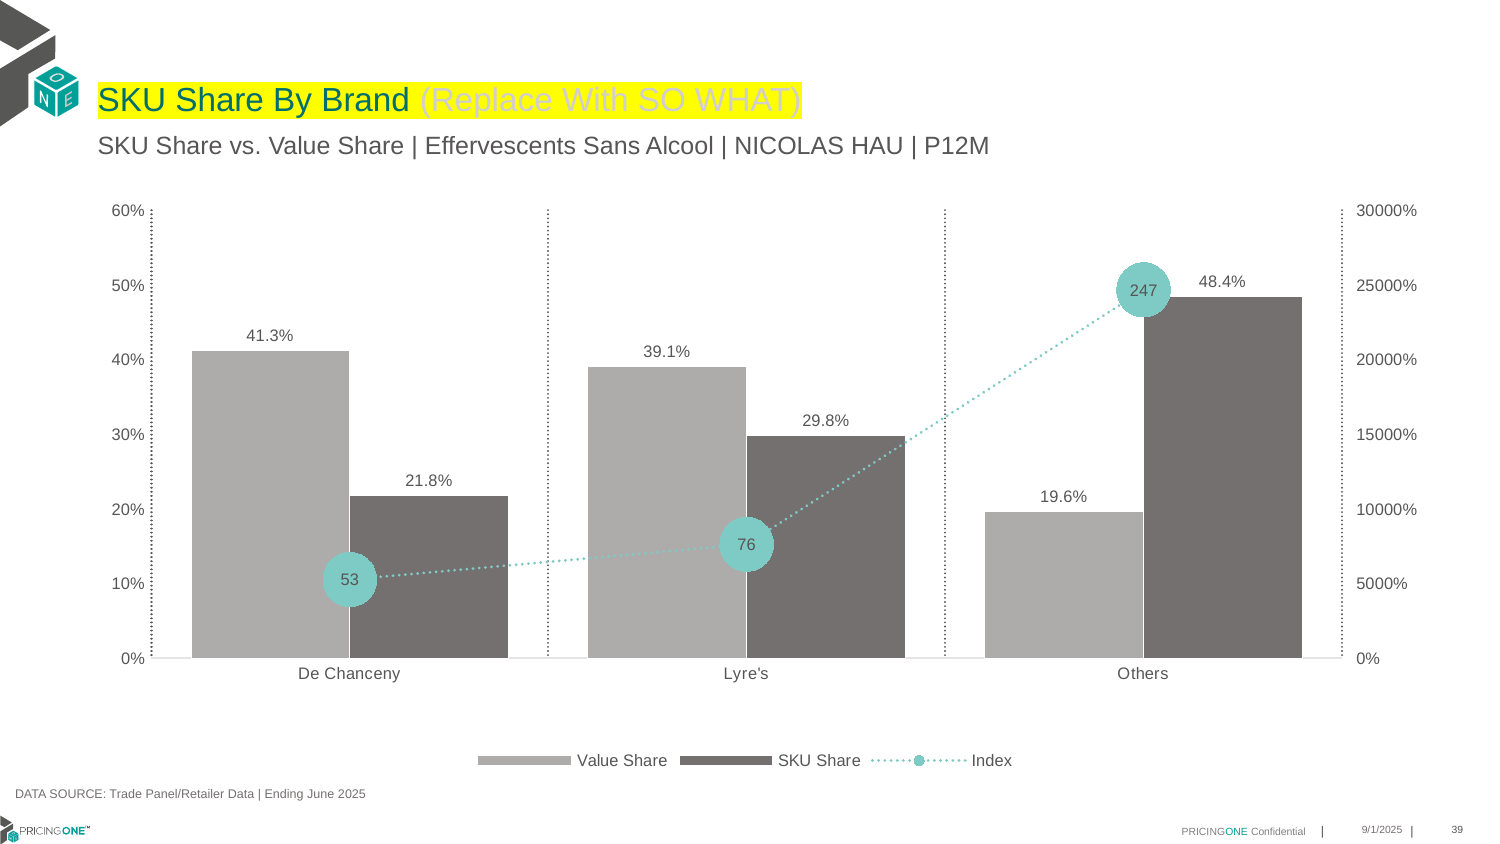

# SKU Share By Brand (Replace With SO WHAT)
SKU Share vs. Value Share | Effervescents Sans Alcool | NICOLAS HAU | P12M

### Chart

| Category | Value Share | SKU Share | Index |
|---|---|---|---|
| De Chanceny | 0.4127301507956344 | 0.2175438596491228 | 52.708497120880516 |
| Lyre's | 0.3909855869365992 | 0.2982456140350877 | 76.28046250294392 |
| Others | 0.19628426226776638 | 0.4842105263157894 | 246.68841032972924 |
DATA SOURCE: Trade Panel/Retailer Data | Ending June 2025

9/1/2025
39